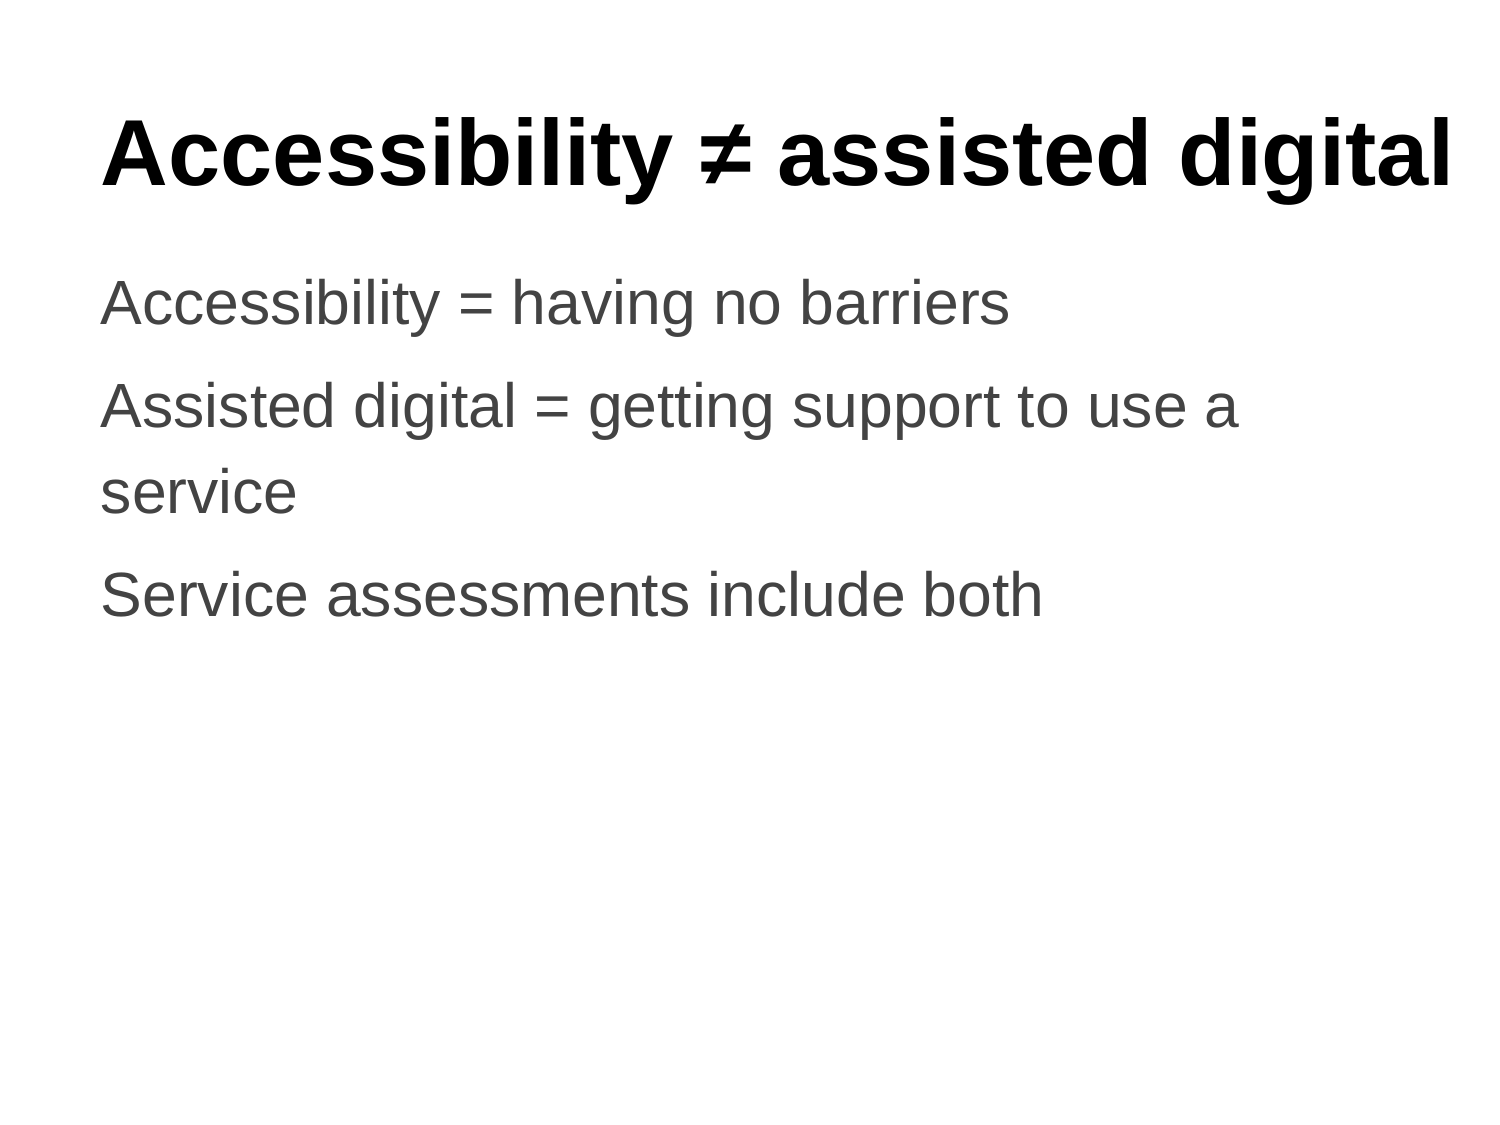

Accessibility ≠ assisted digital
Accessibility = having no barriers
Assisted digital = getting support to use a service
Service assessments include both